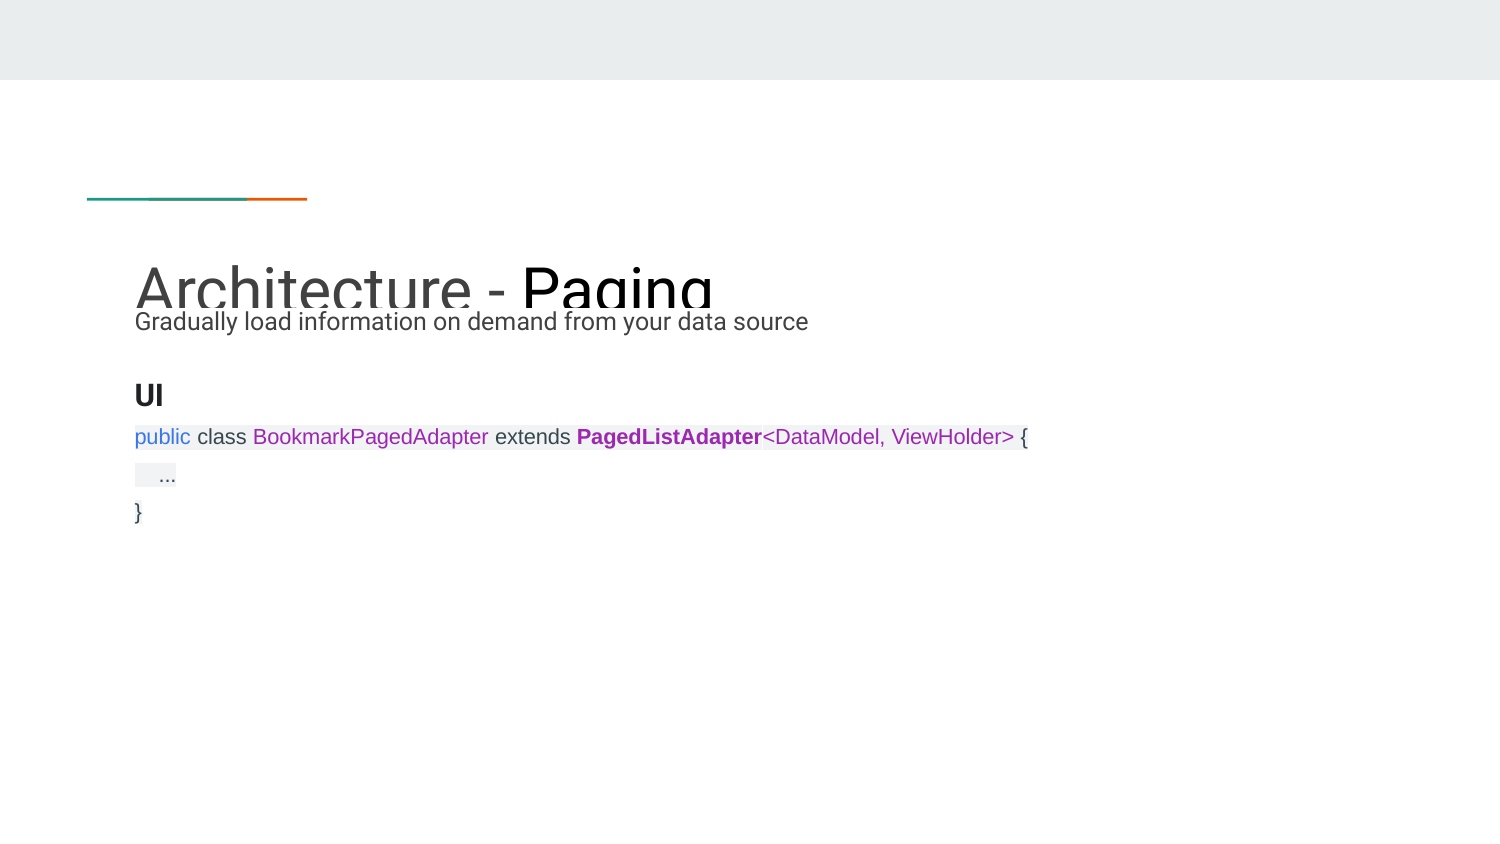

# Architecture - Paging

Gradually load information on demand from your data source
UI
public class BookmarkPagedAdapter extends PagedListAdapter<DataModel, ViewHolder> {
    ...
}